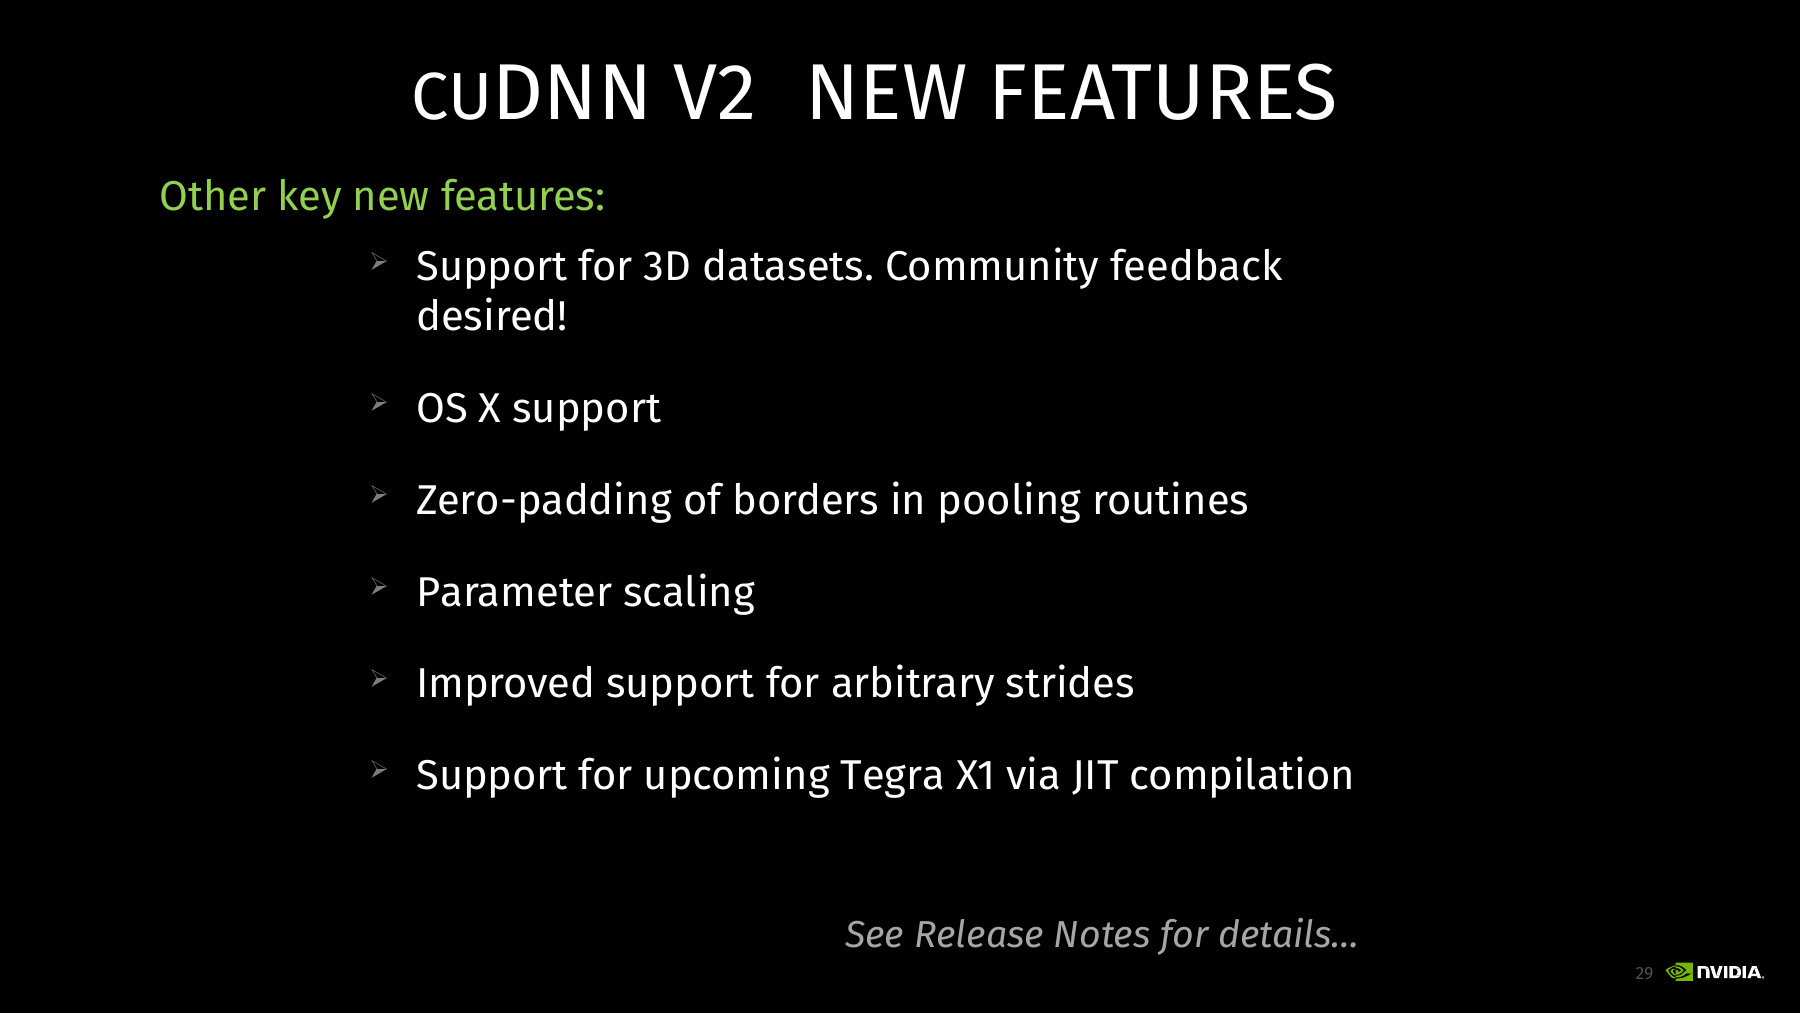

# CUDNN V2	NEW FEATURES
Other key new features:
Support for 3D datasets. Community feedback desired!

OS X support

Zero-padding of borders in pooling routines

Parameter scaling

Improved support for arbitrary strides

Support for upcoming Tegra X1 via JIT compilation

See Release Notes for details…
29